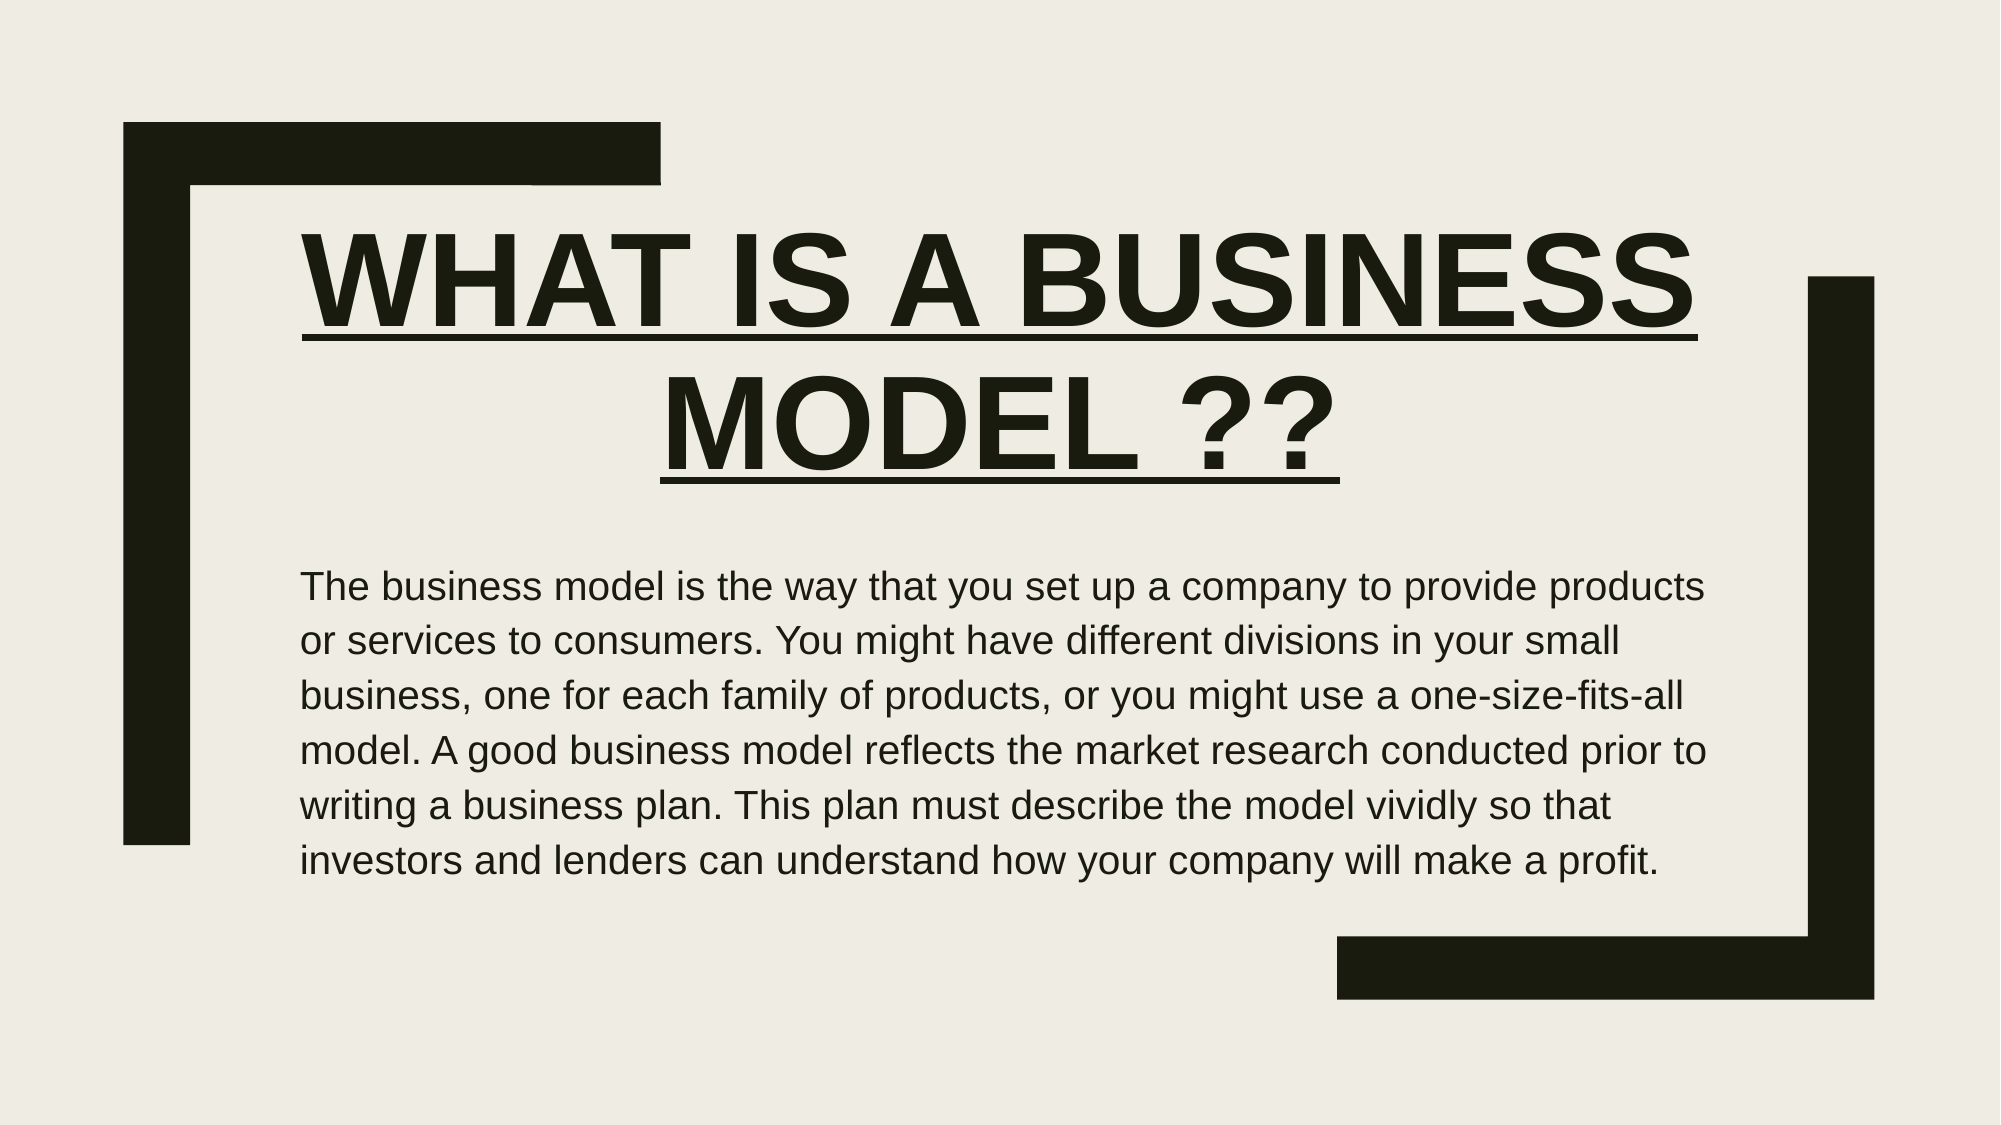

# What is a business model ??
The business model is the way that you set up a company to provide products or services to consumers. You might have different divisions in your small business, one for each family of products, or you might use a one-size-fits-all model. A good business model reflects the market research conducted prior to writing a business plan. This plan must describe the model vividly so that investors and lenders can understand how your company will make a profit.